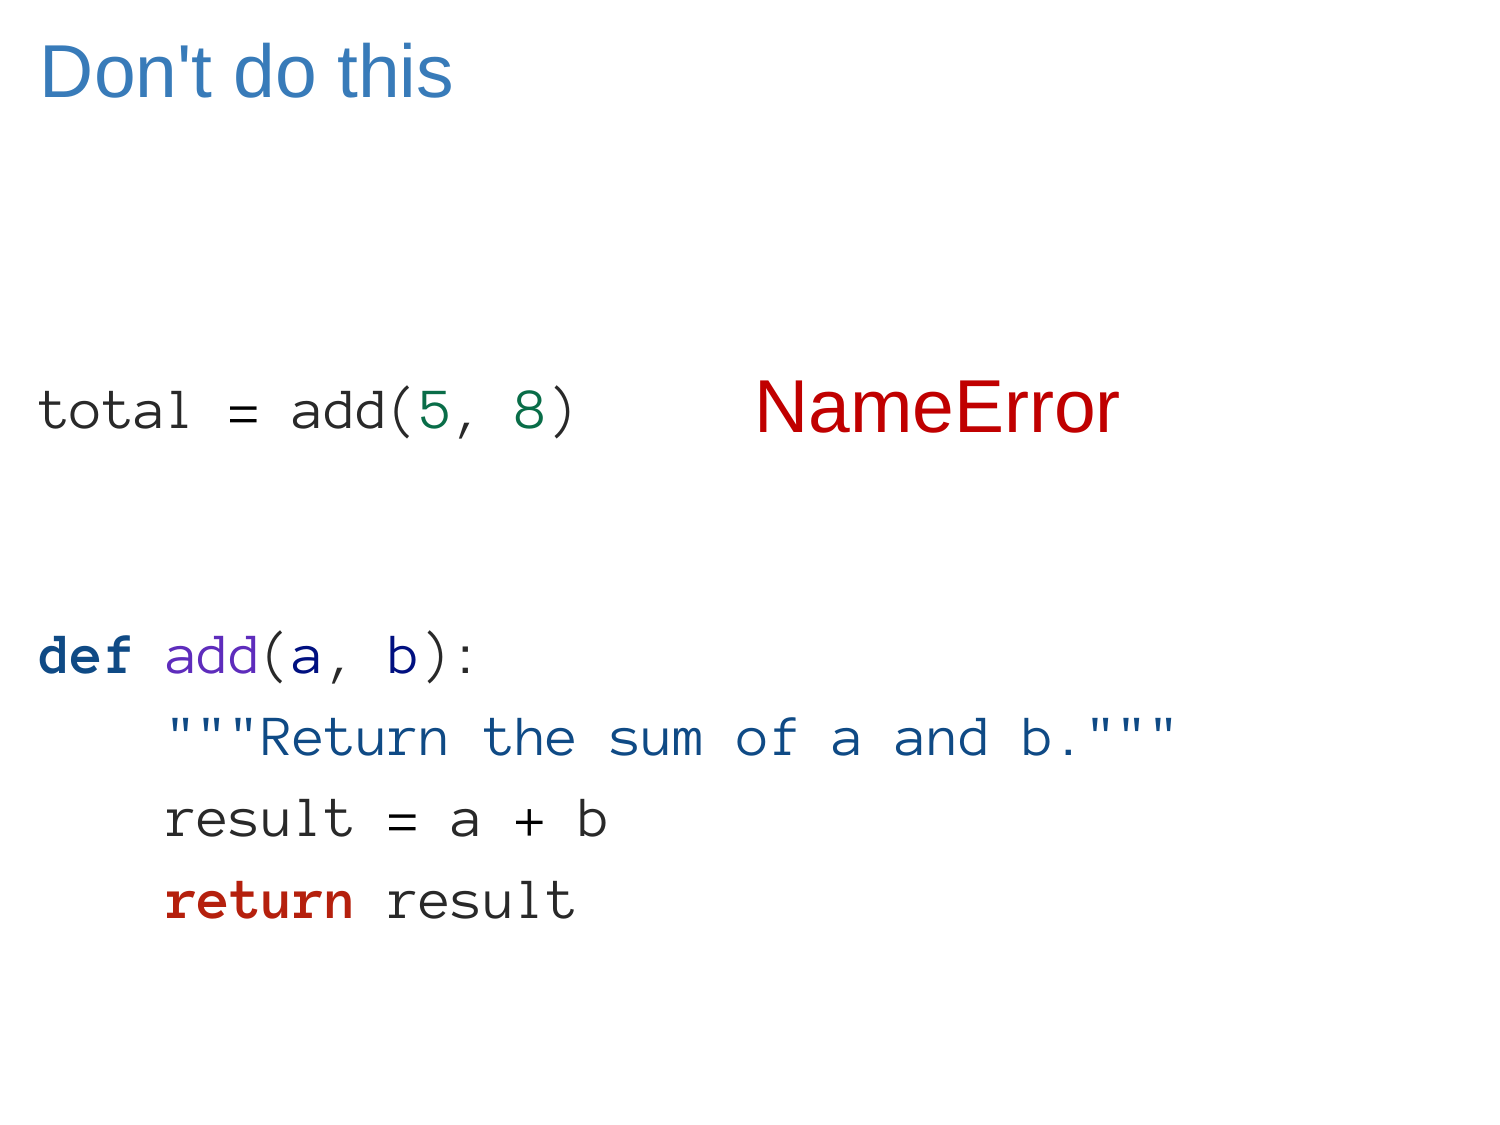

# Don't do this
NameError
total = add(5, 8)

def add(a, b):
    """Return the sum of a and b."""
    result = a + b
    return result